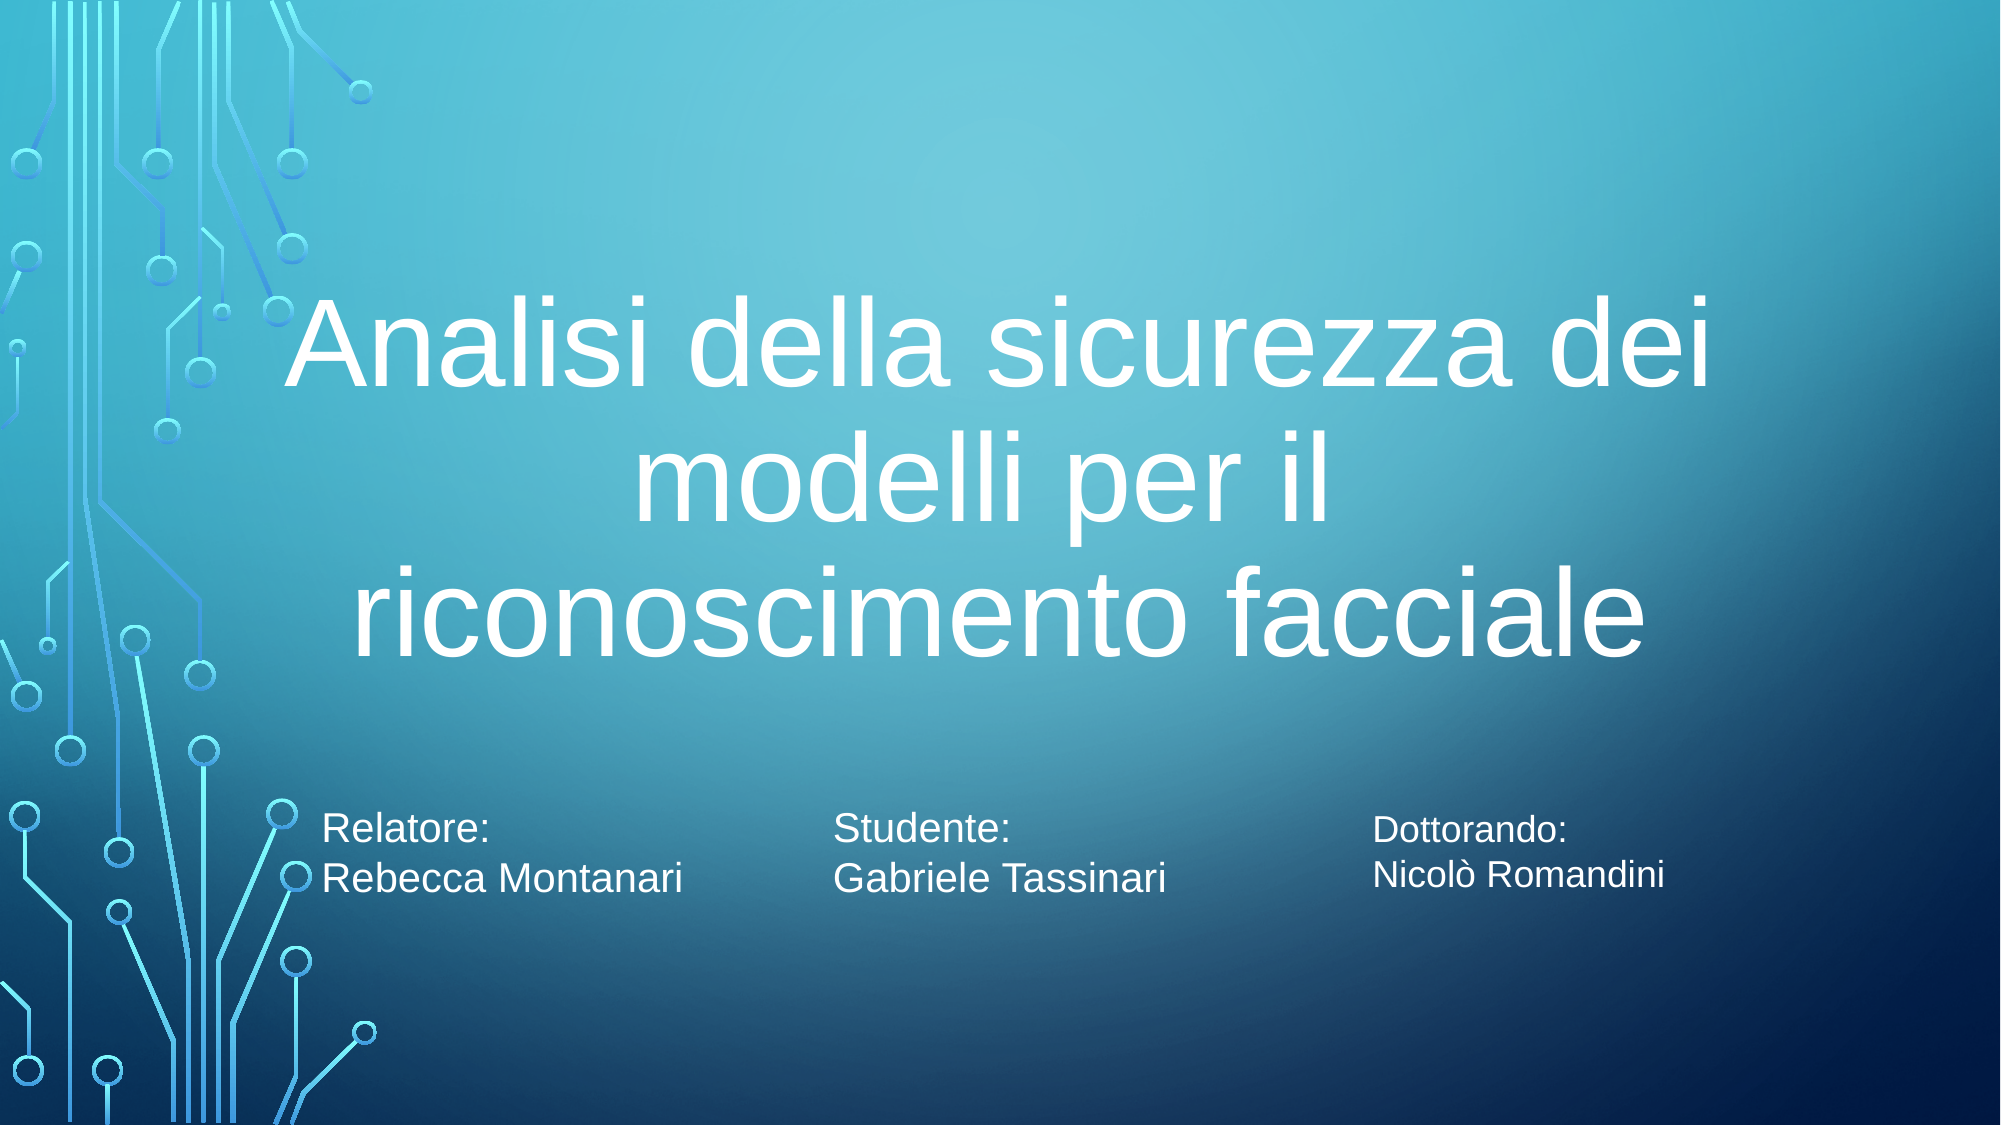

Analisi della sicurezza dei modelli per il
riconoscimento facciale
Relatore:
Rebecca Montanari
Studente:
Gabriele Tassinari
Dottorando:
Nicolò Romandini